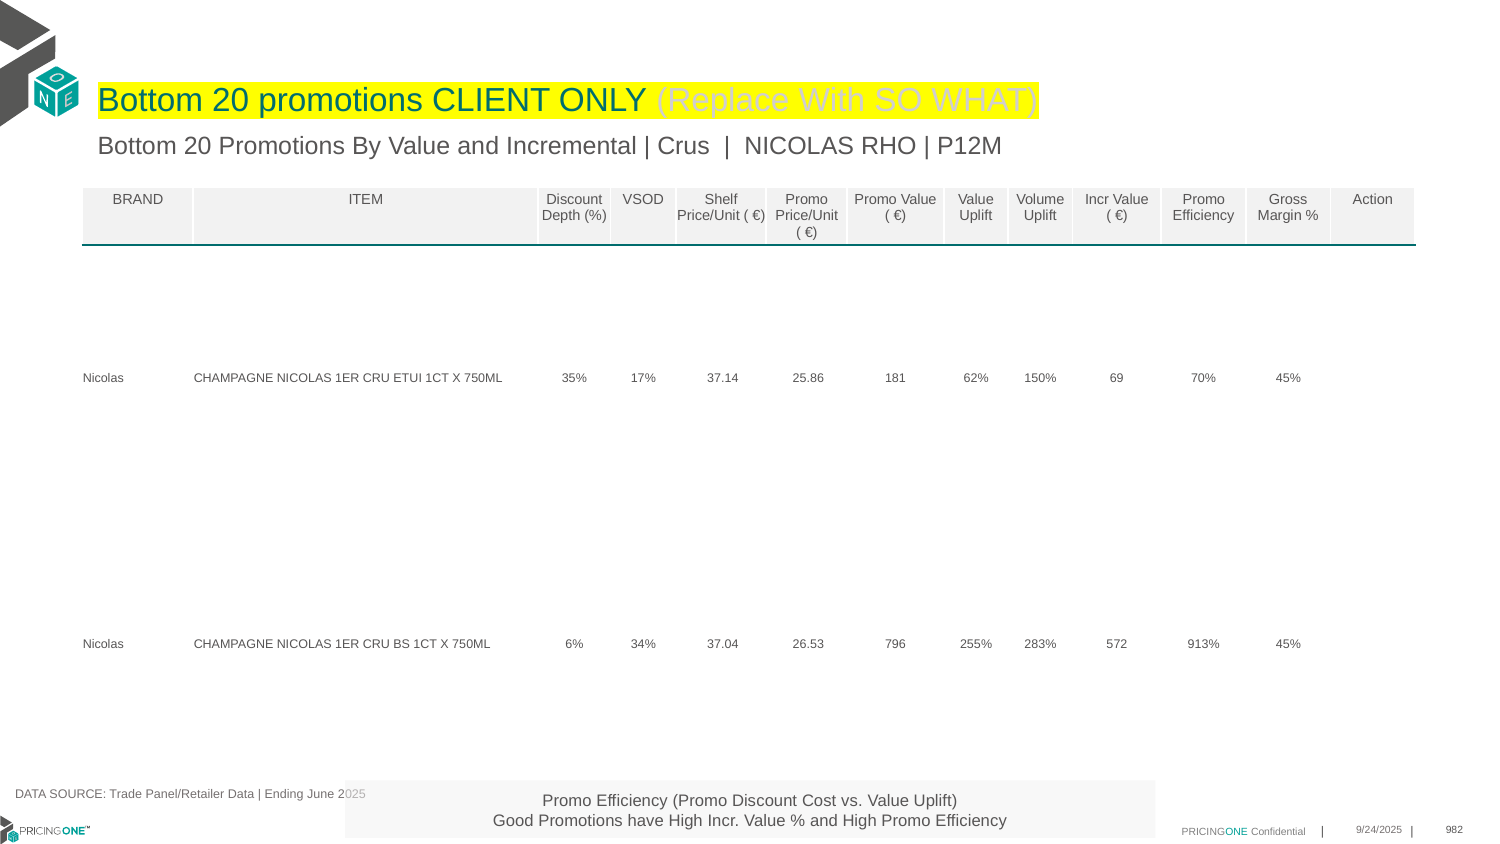

# Bottom 20 promotions CLIENT ONLY (Replace With SO WHAT)
Bottom 20 Promotions By Value and Incremental | Crus  |  NICOLAS RHO | P12M
| BRAND | ITEM | Discount Depth (%) | VSOD | Shelf Price/Unit ( €) | Promo Price/Unit ( €) | Promo Value ( €) | Value Uplift | Volume Uplift | Incr Value ( €) | Promo Efficiency | Gross Margin % | Action |
| --- | --- | --- | --- | --- | --- | --- | --- | --- | --- | --- | --- | --- |
| Nicolas | CHAMPAGNE NICOLAS 1ER CRU ETUI 1CT X 750ML | 35% | 17% | 37.14 | 25.86 | 181 | 62% | 150% | 69 | 70% | 45% |  |
| Nicolas | CHAMPAGNE NICOLAS 1ER CRU BS 1CT X 750ML | 6% | 34% | 37.04 | 26.53 | 796 | 255% | 283% | 572 | 913% | 45% |  |
DATA SOURCE: Trade Panel/Retailer Data | Ending June 2025
Promo Efficiency (Promo Discount Cost vs. Value Uplift)
Good Promotions have High Incr. Value % and High Promo Efficiency

9/24/2025
982